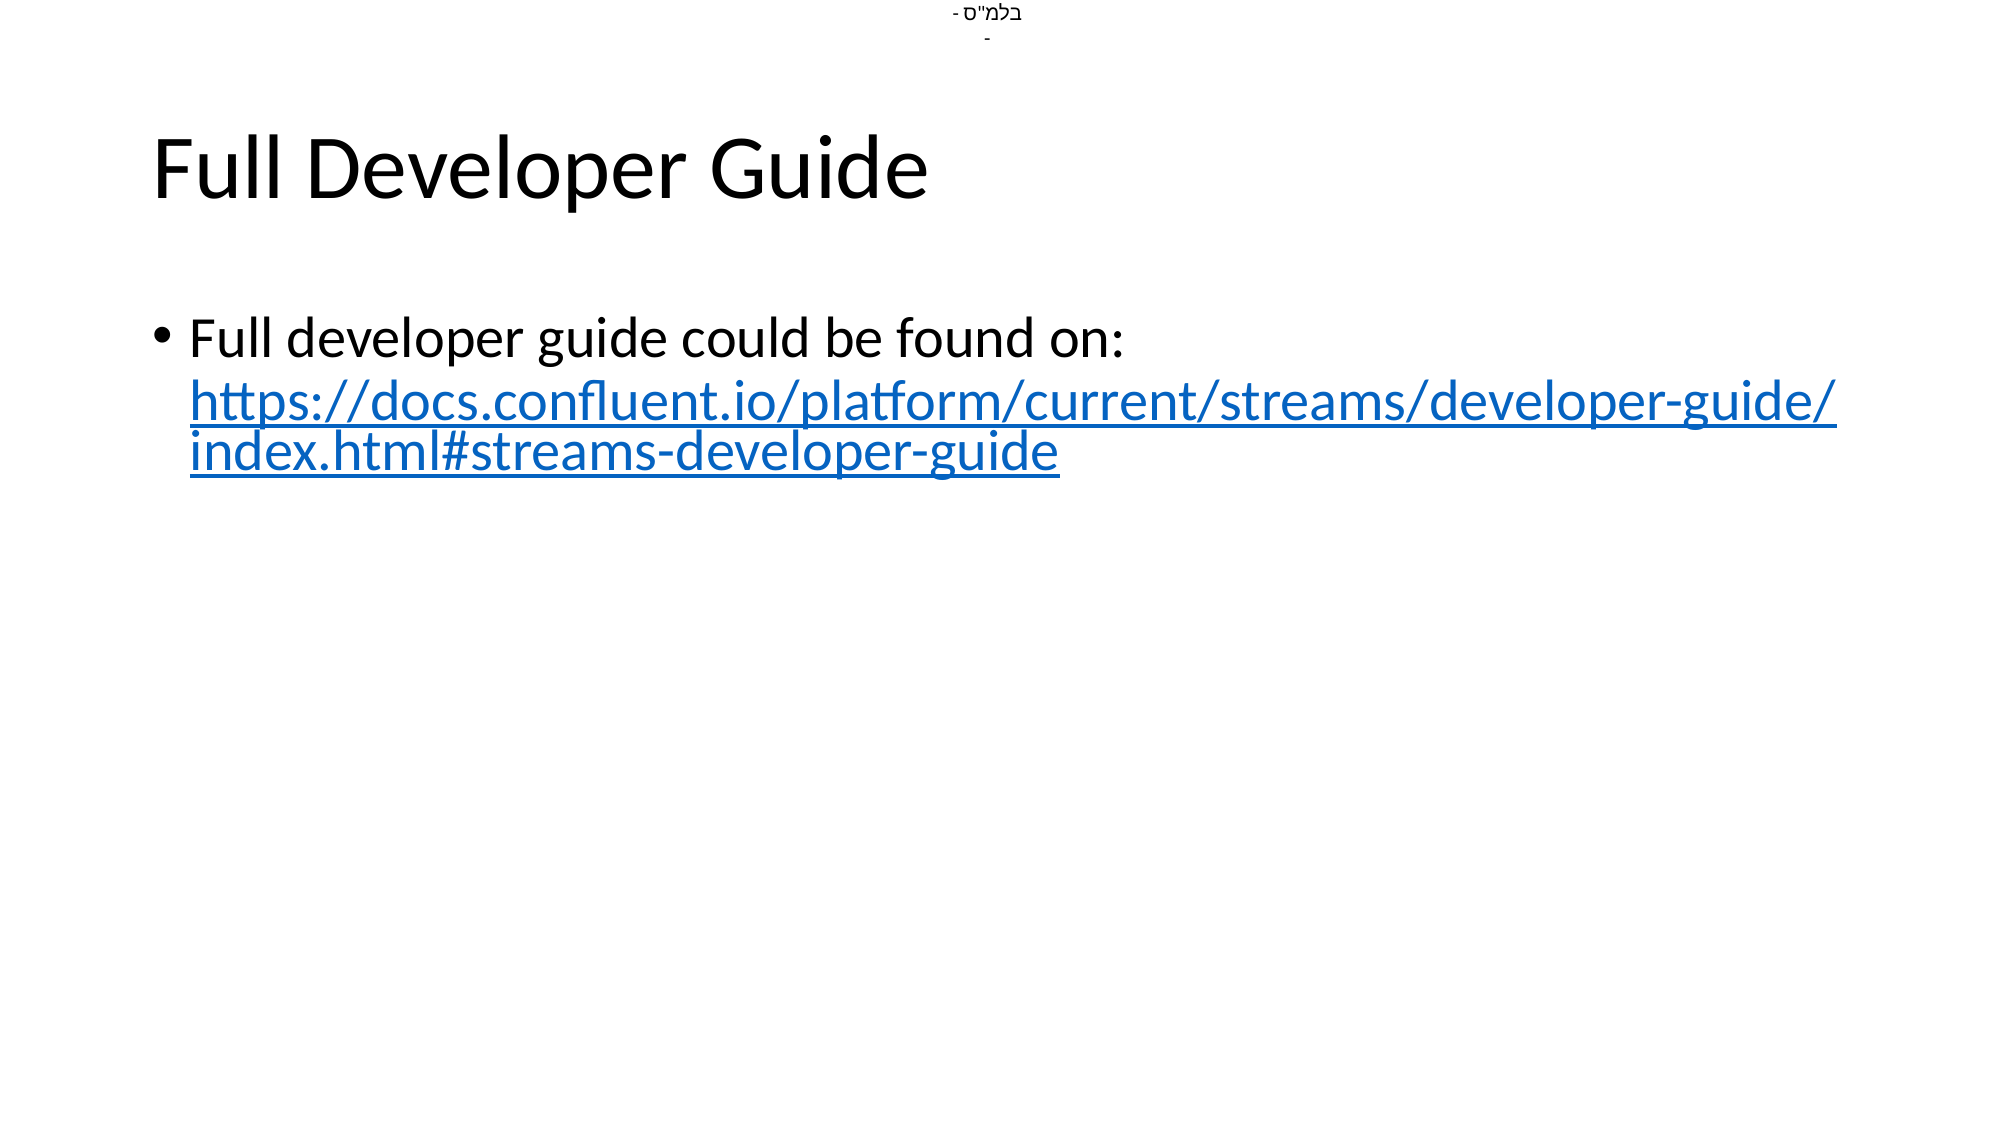

# Full Developer Guide
Full developer guide could be found on:
https://docs.confluent.io/platform/current/streams/developer-guide/index.html#streams-developer-guide